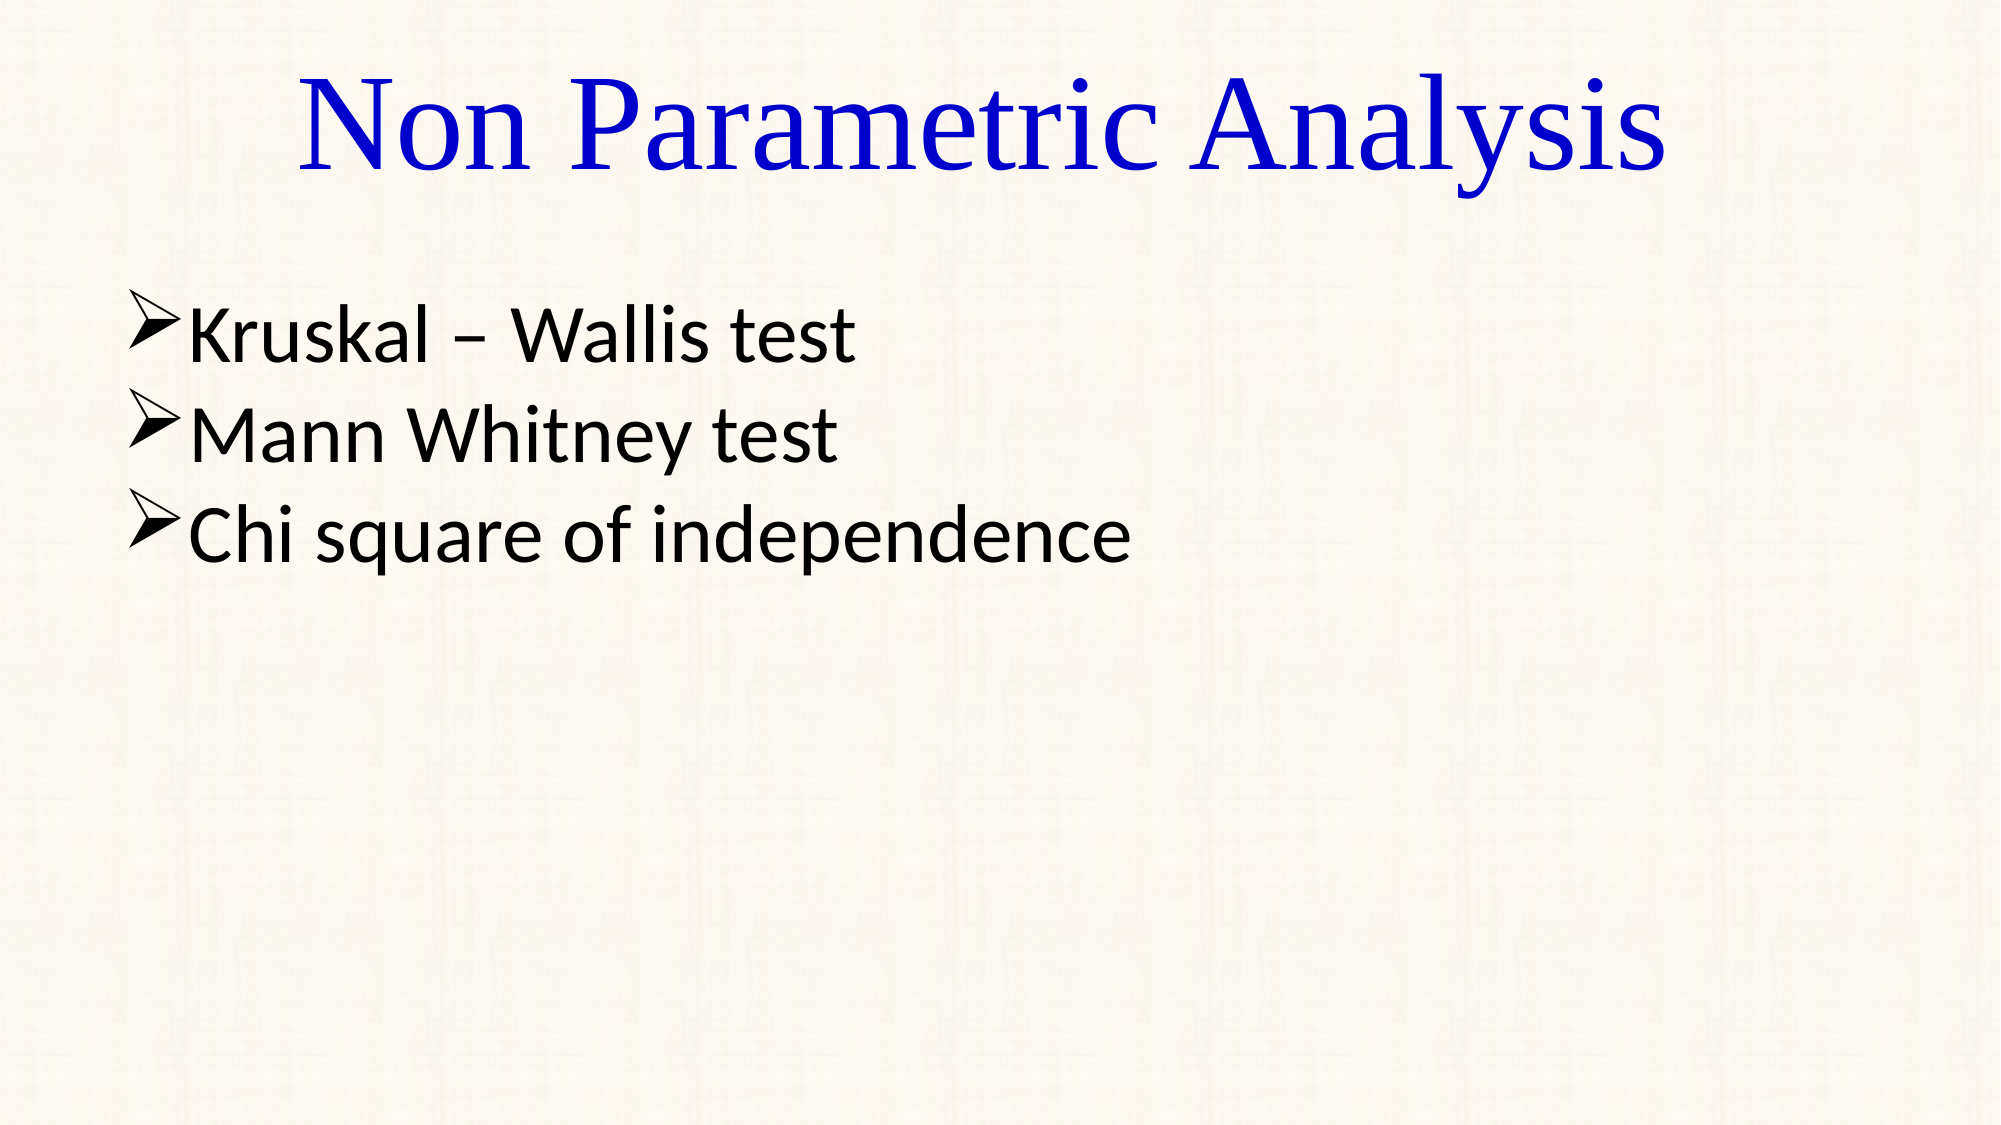

Non Parametric Analysis

Kruskal – Wallis test
Mann Whitney test
Chi square of independence